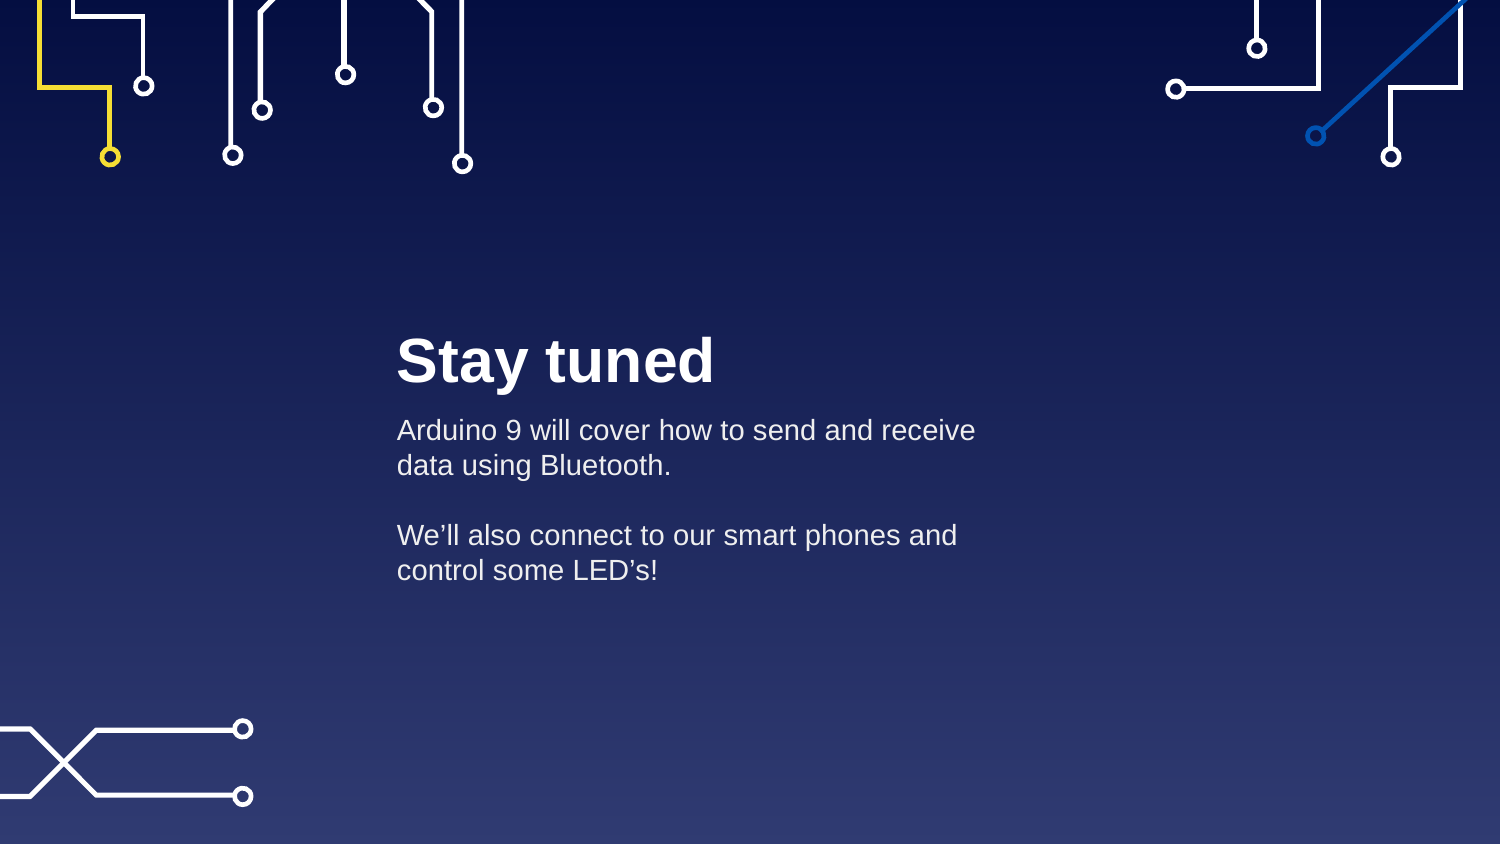

# Stay tuned
Arduino 9 will cover how to send and receive data using Bluetooth.

We’ll also connect to our smart phones and control some LED’s!